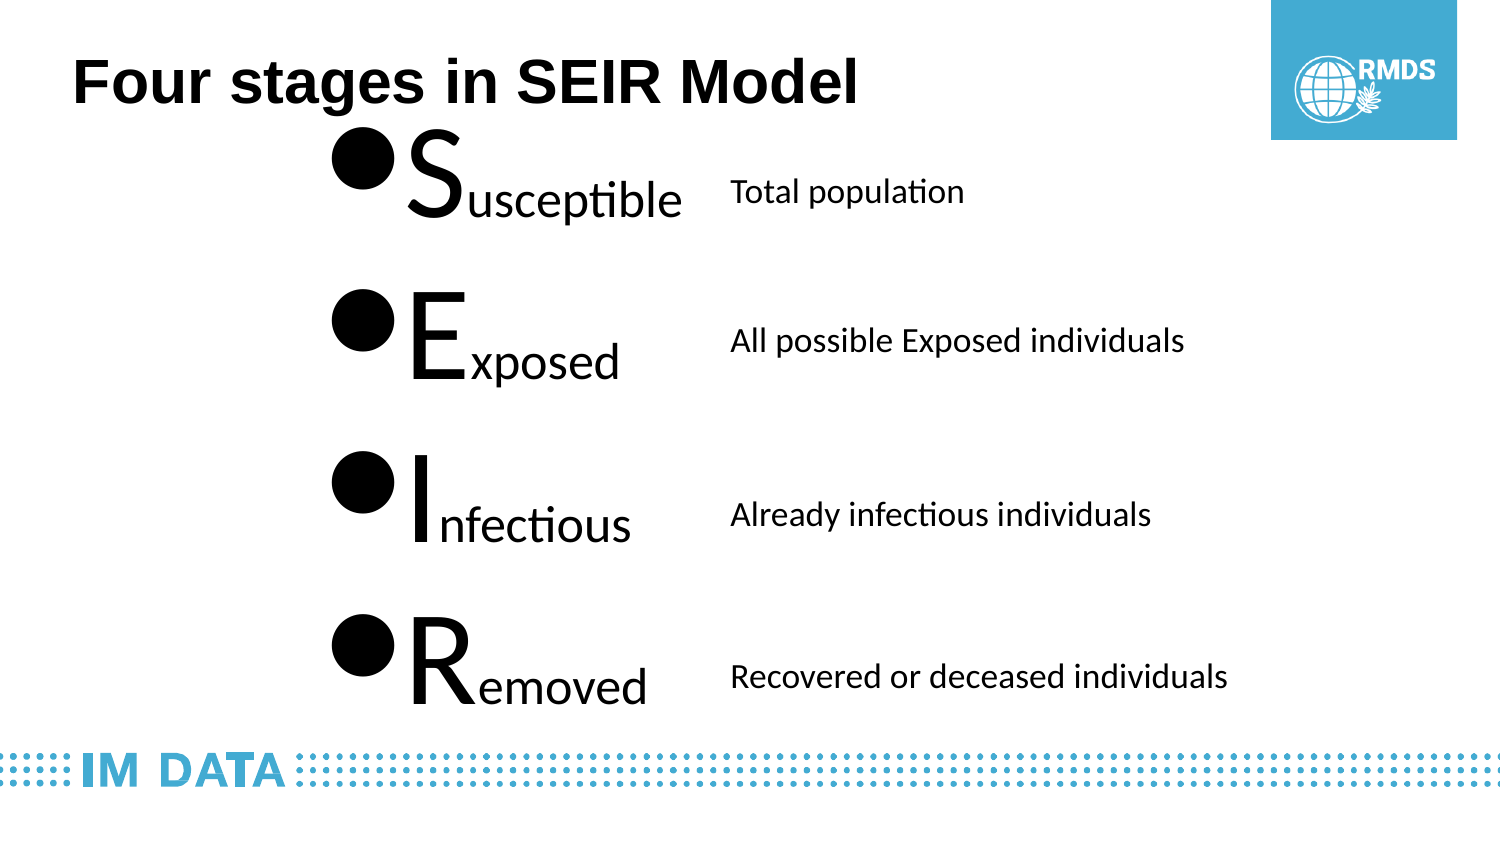

Four stages in SEIR Model
Susceptible
Exposed
Infectious
Removed
Total population
All possible Exposed individuals
Already infectious individuals
Recovered or deceased individuals